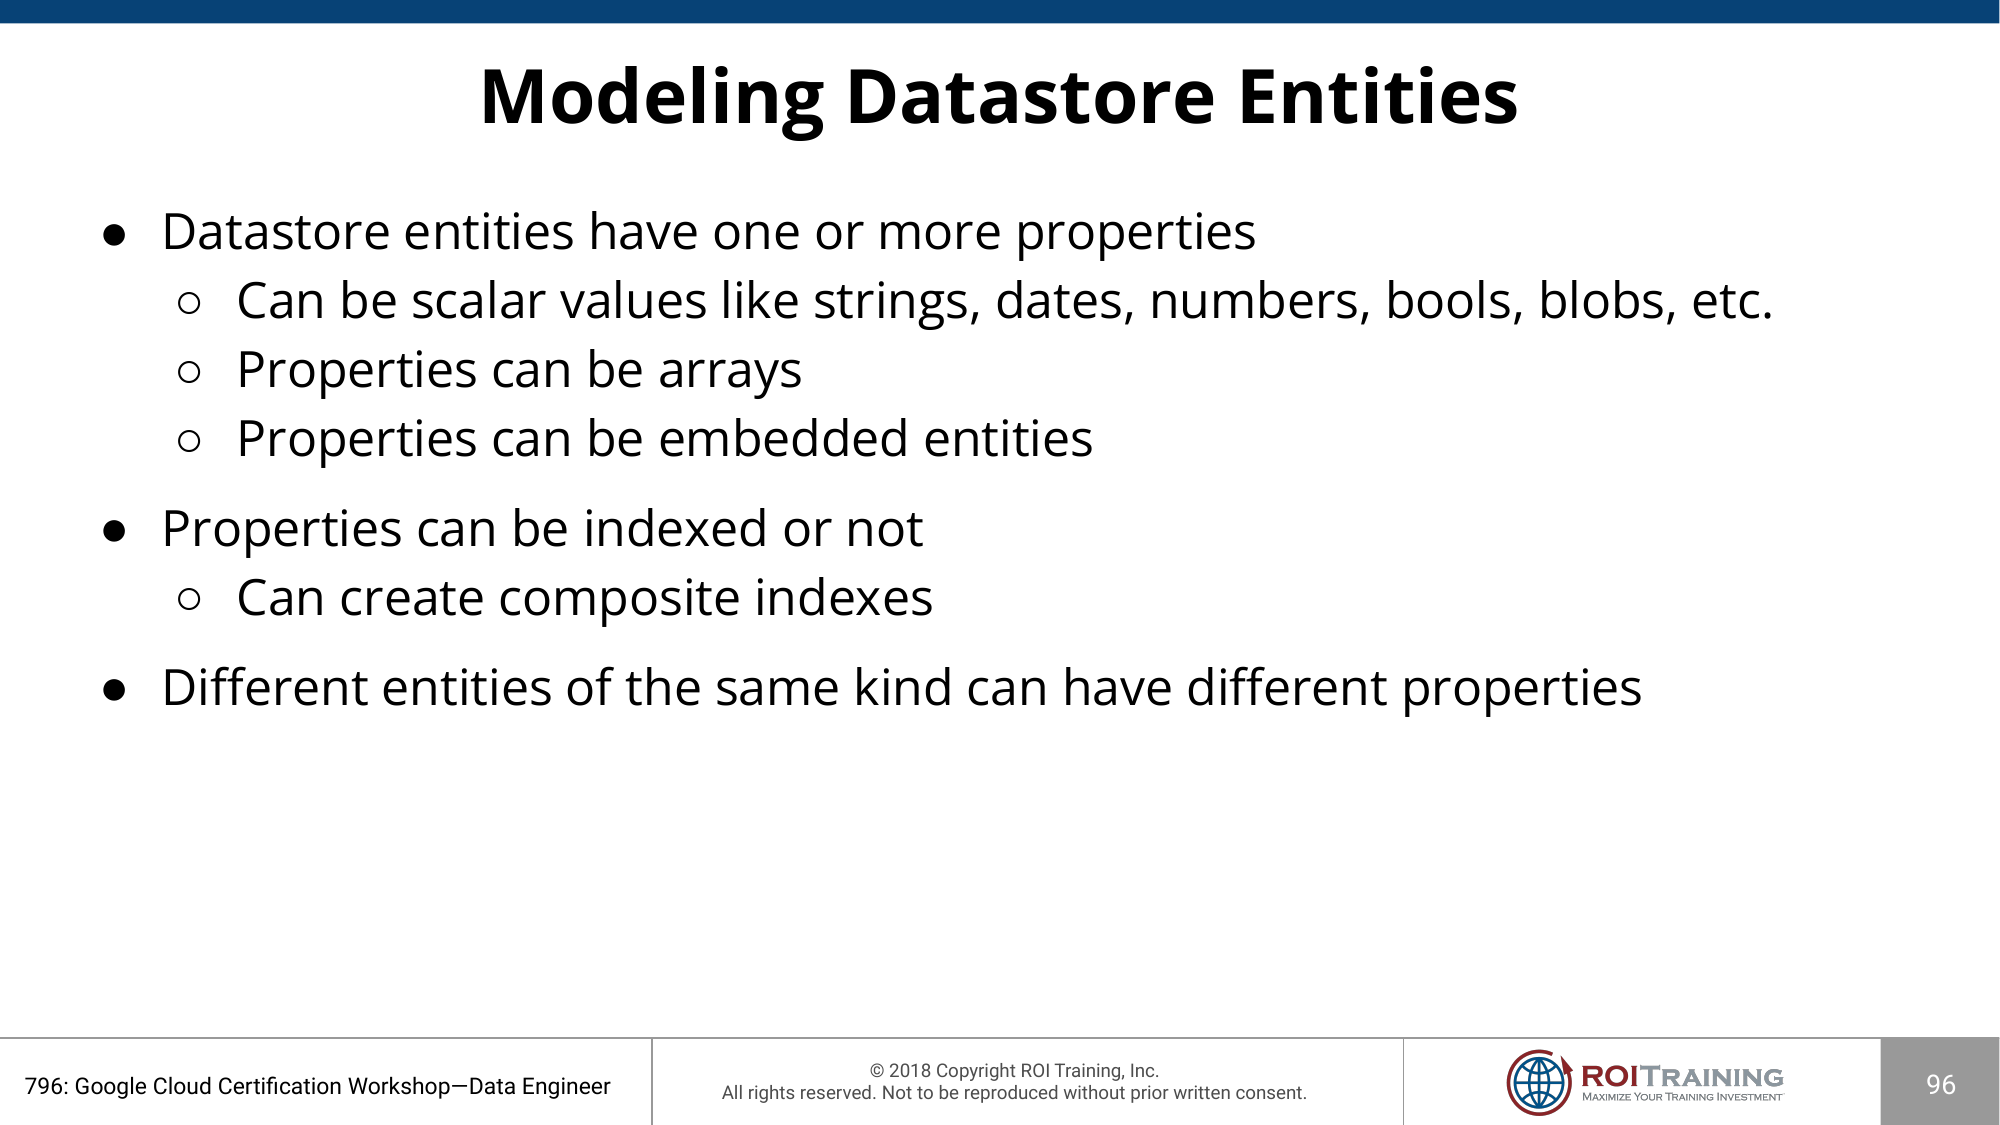

# Modeling Datastore Entities
Datastore entities have one or more properties
Can be scalar values like strings, dates, numbers, bools, blobs, etc.
Properties can be arrays
Properties can be embedded entities
Properties can be indexed or not
Can create composite indexes
Different entities of the same kind can have different properties